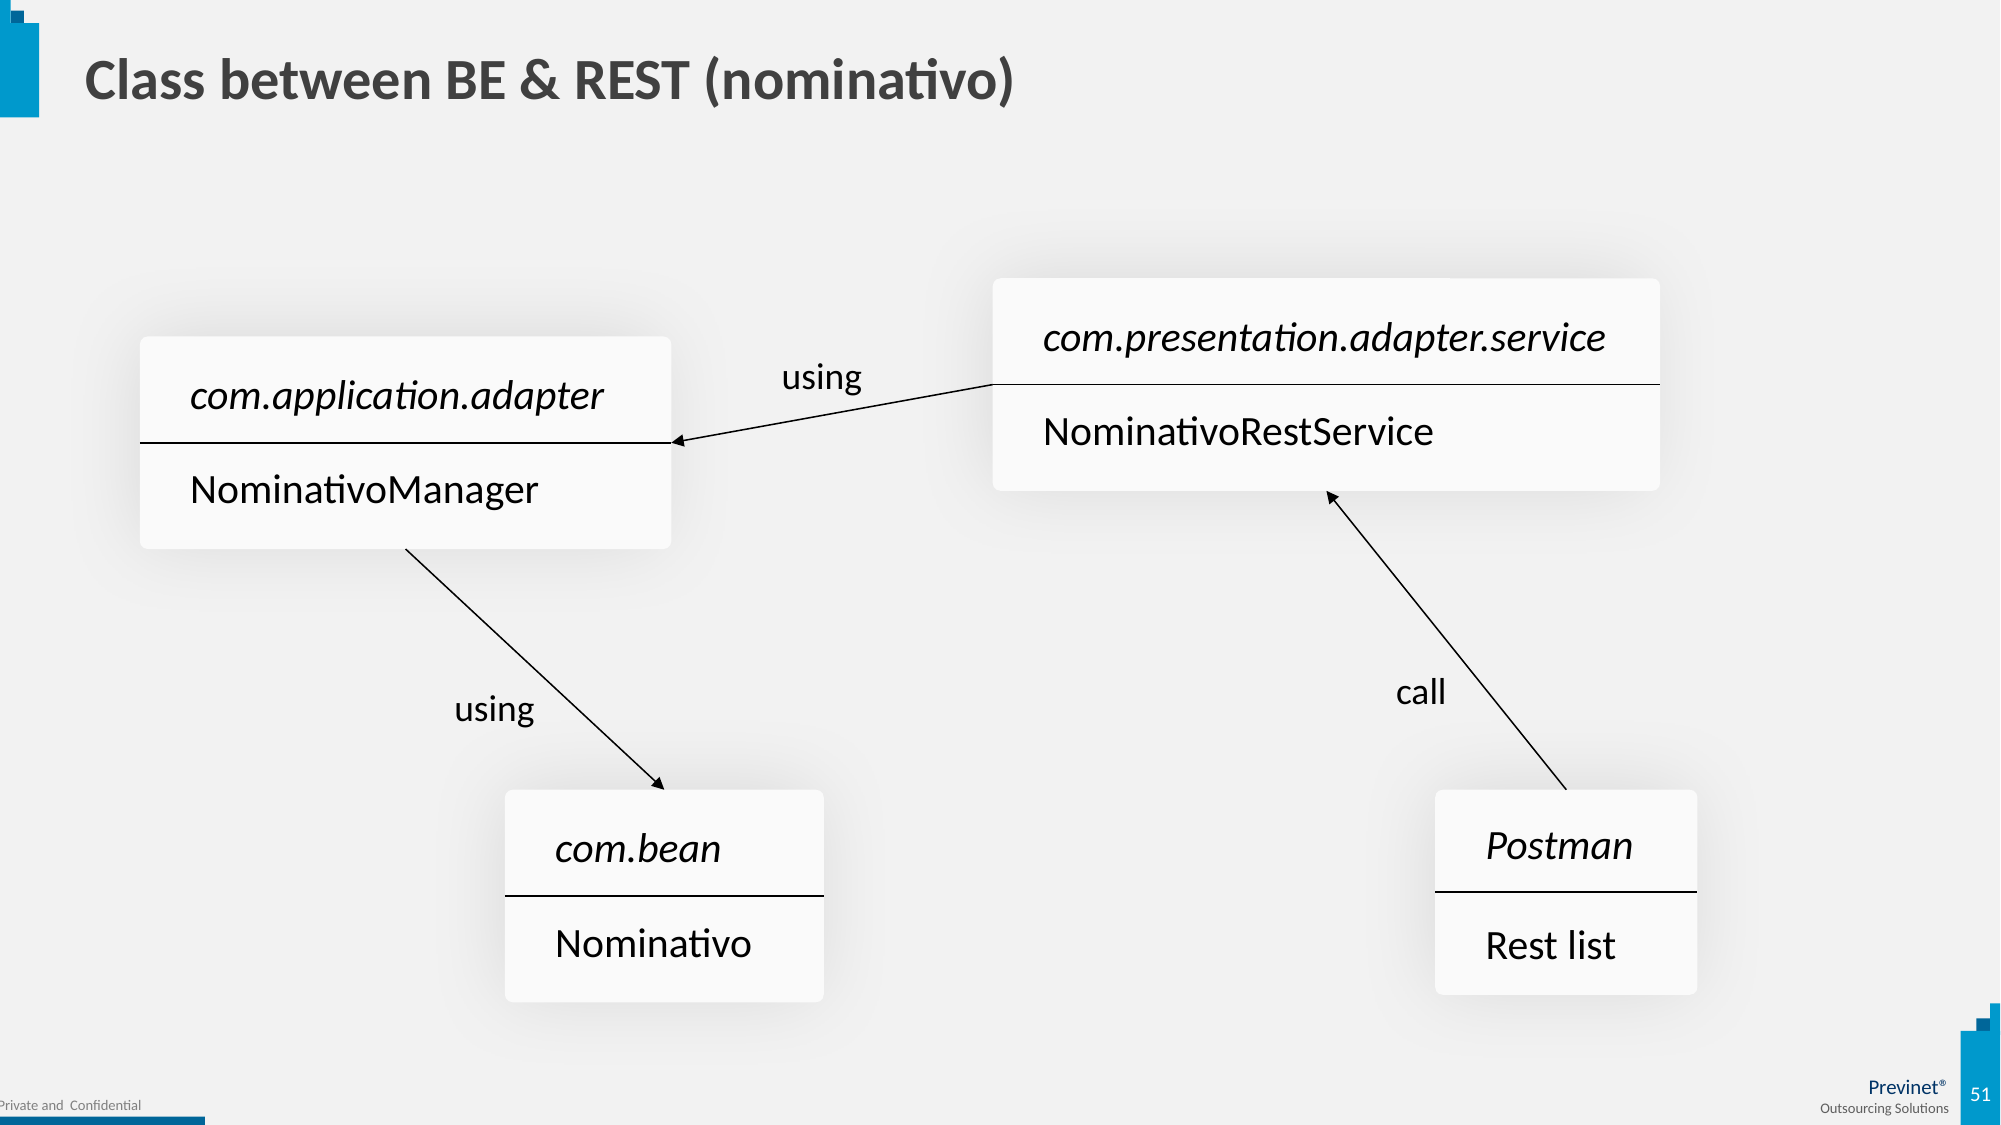

# Class between BE & REST (nominativo)

com.presentation.adapter.service

using
com.application.adapter
NominativoRestService
NominativoManager
call
using

Postman
com.bean
Nominativo
Rest list